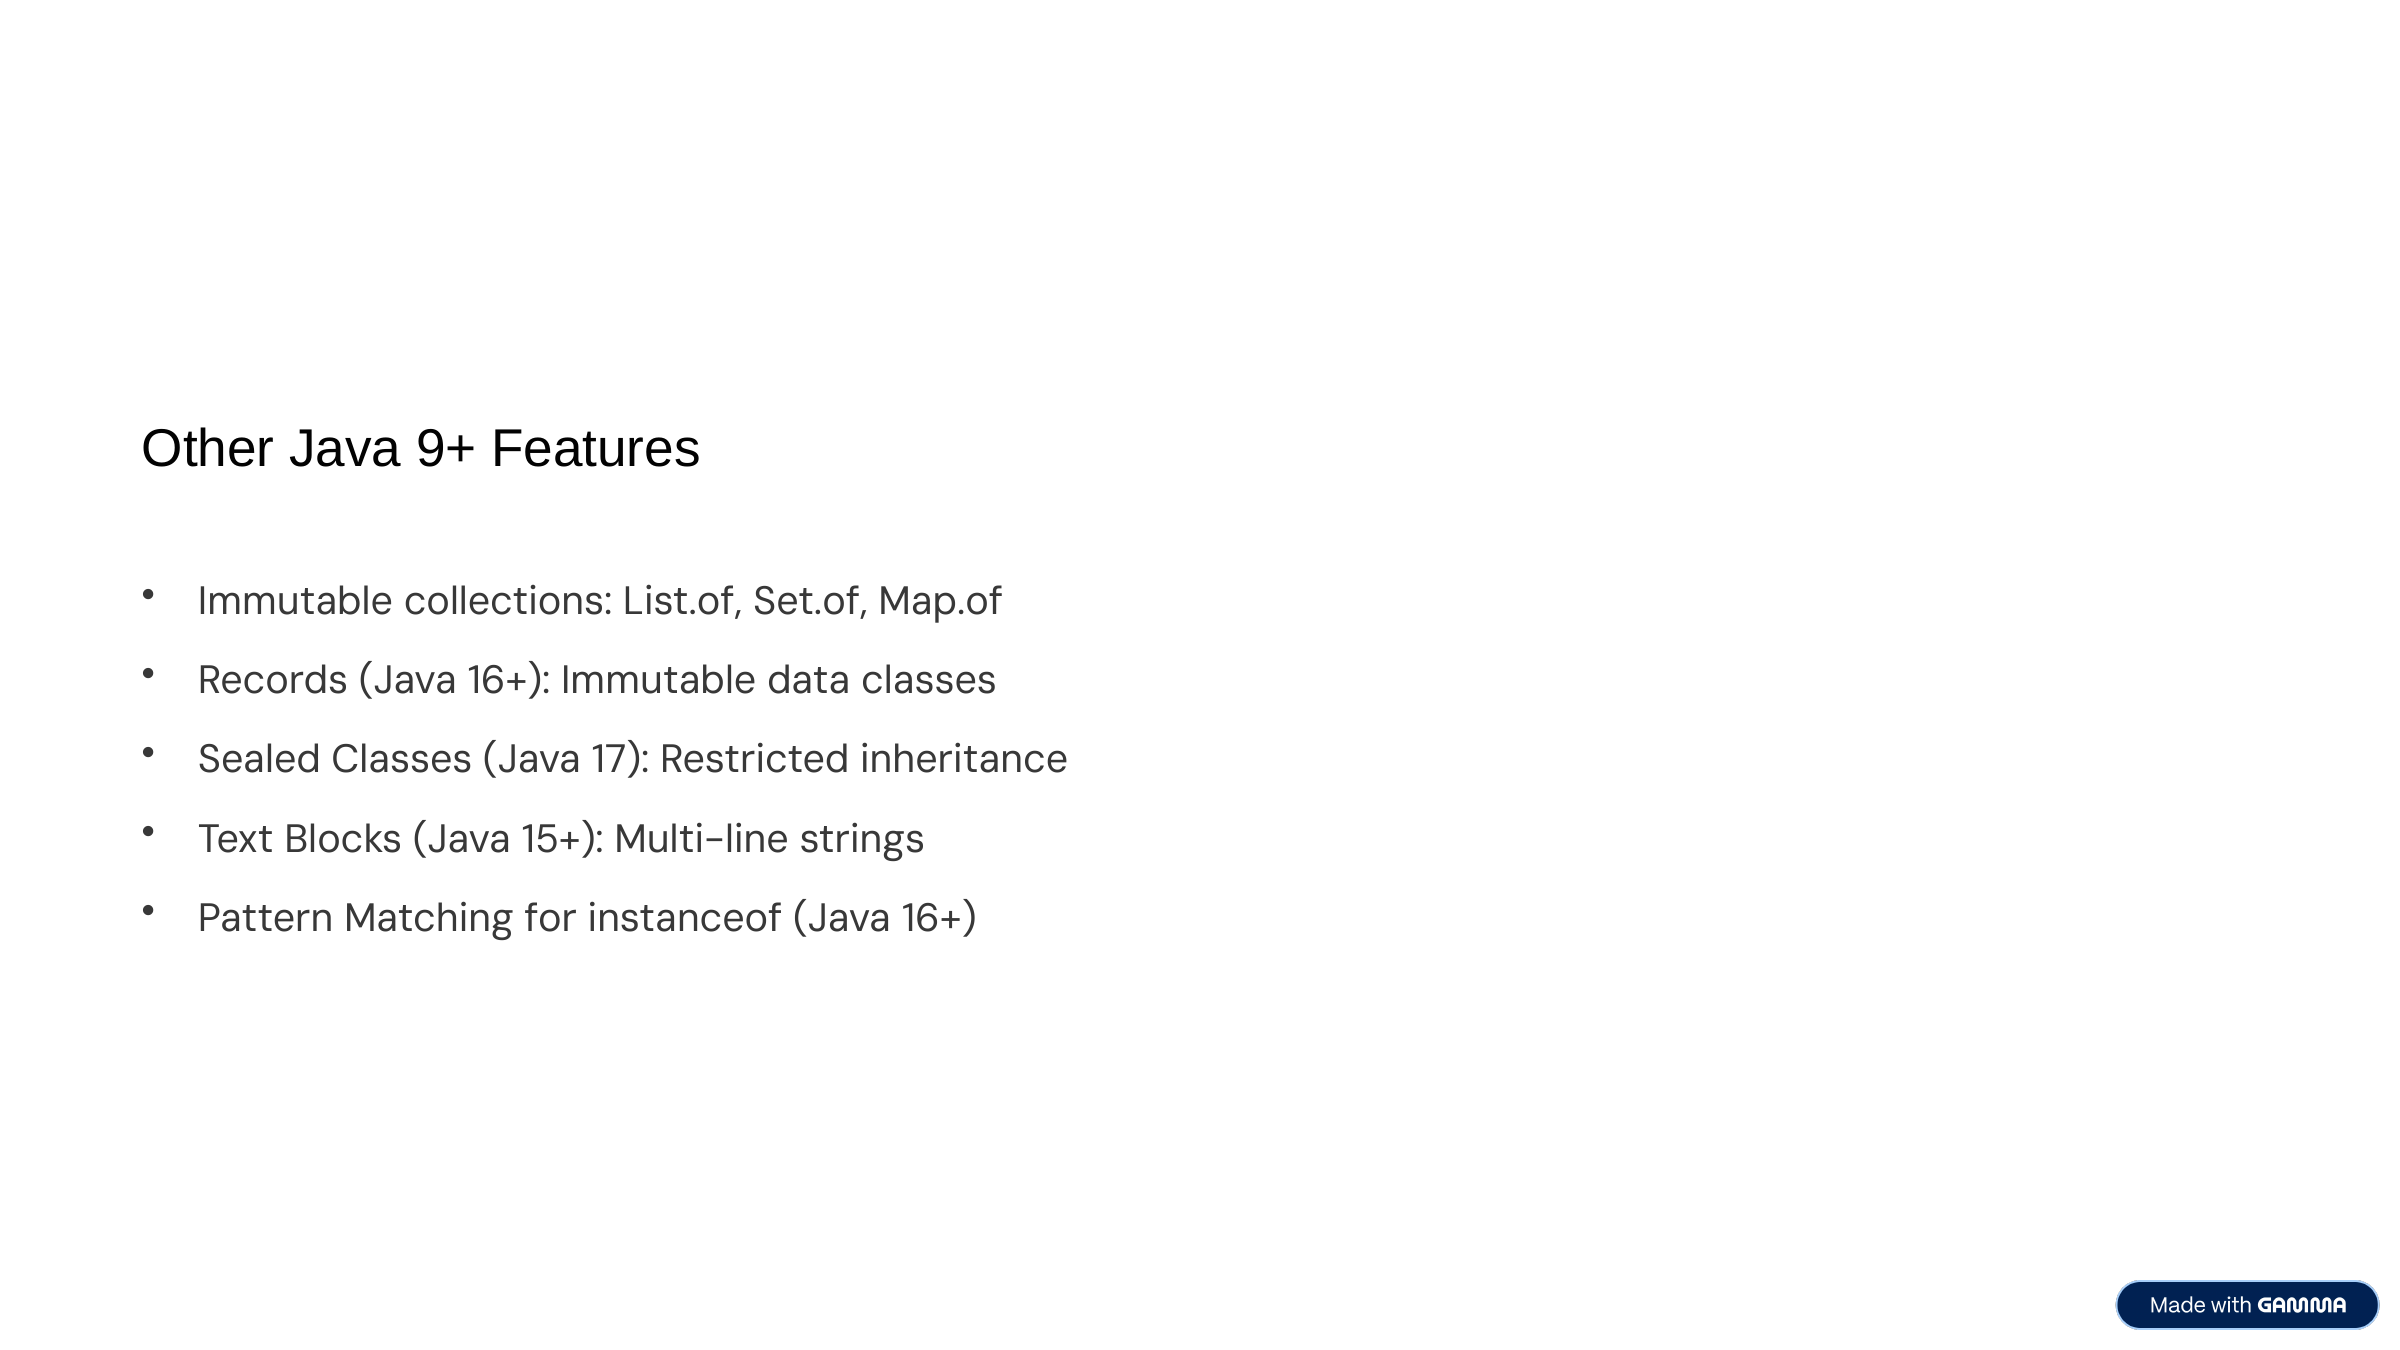

Other Java 9+ Features
Immutable collections: List.of, Set.of, Map.of
Records (Java 16+): Immutable data classes
Sealed Classes (Java 17): Restricted inheritance
Text Blocks (Java 15+): Multi-line strings
Pattern Matching for instanceof (Java 16+)